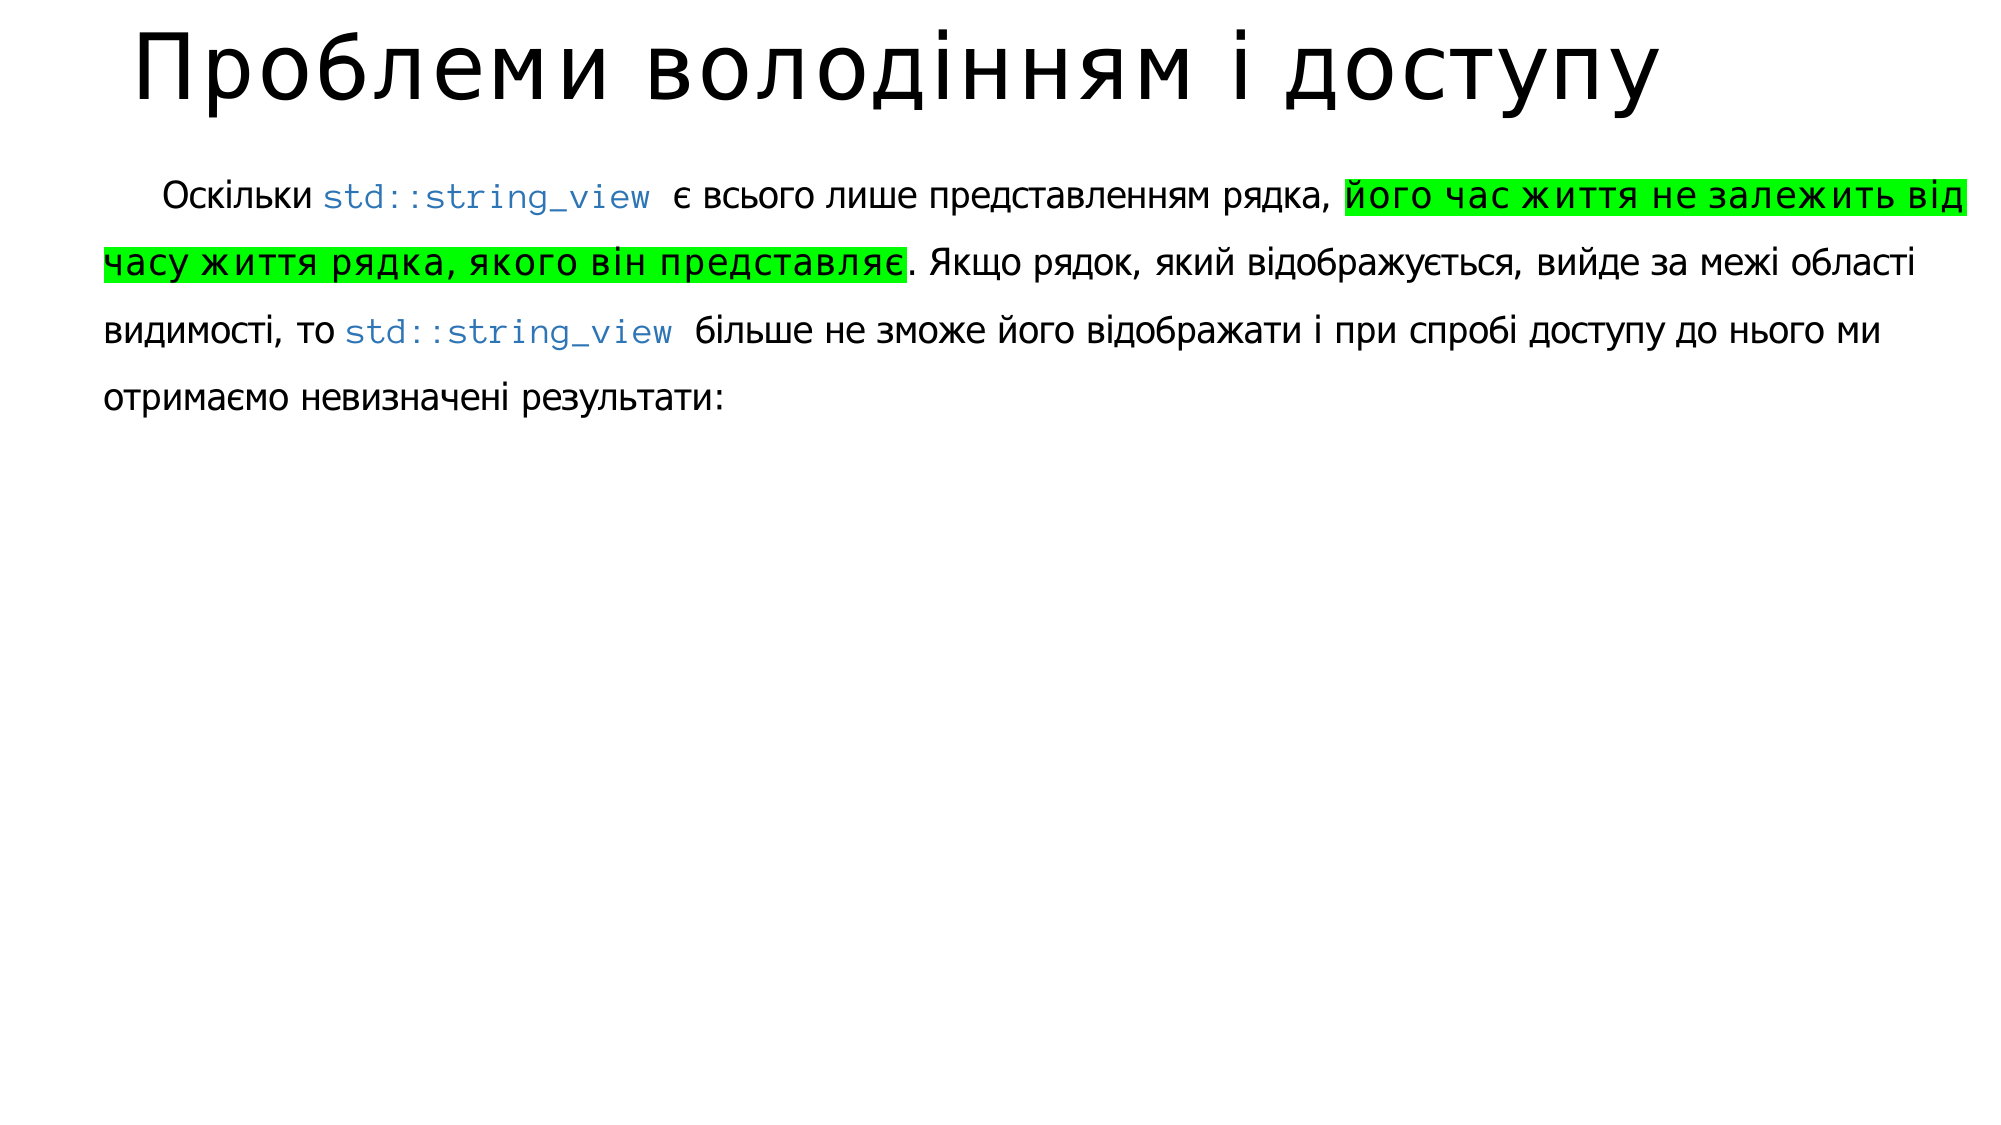

# Проблеми володінням і доступу
Оскільки std::string_view є всього лише представленням рядка, його час життя не залежить від часу життя рядка, якого він представляє. Якщо рядок, який відображується, вийде за межі області видимості, то std::string_view більше не зможе його відображати і при спробі доступу до нього ми отримаємо невизначені результати: